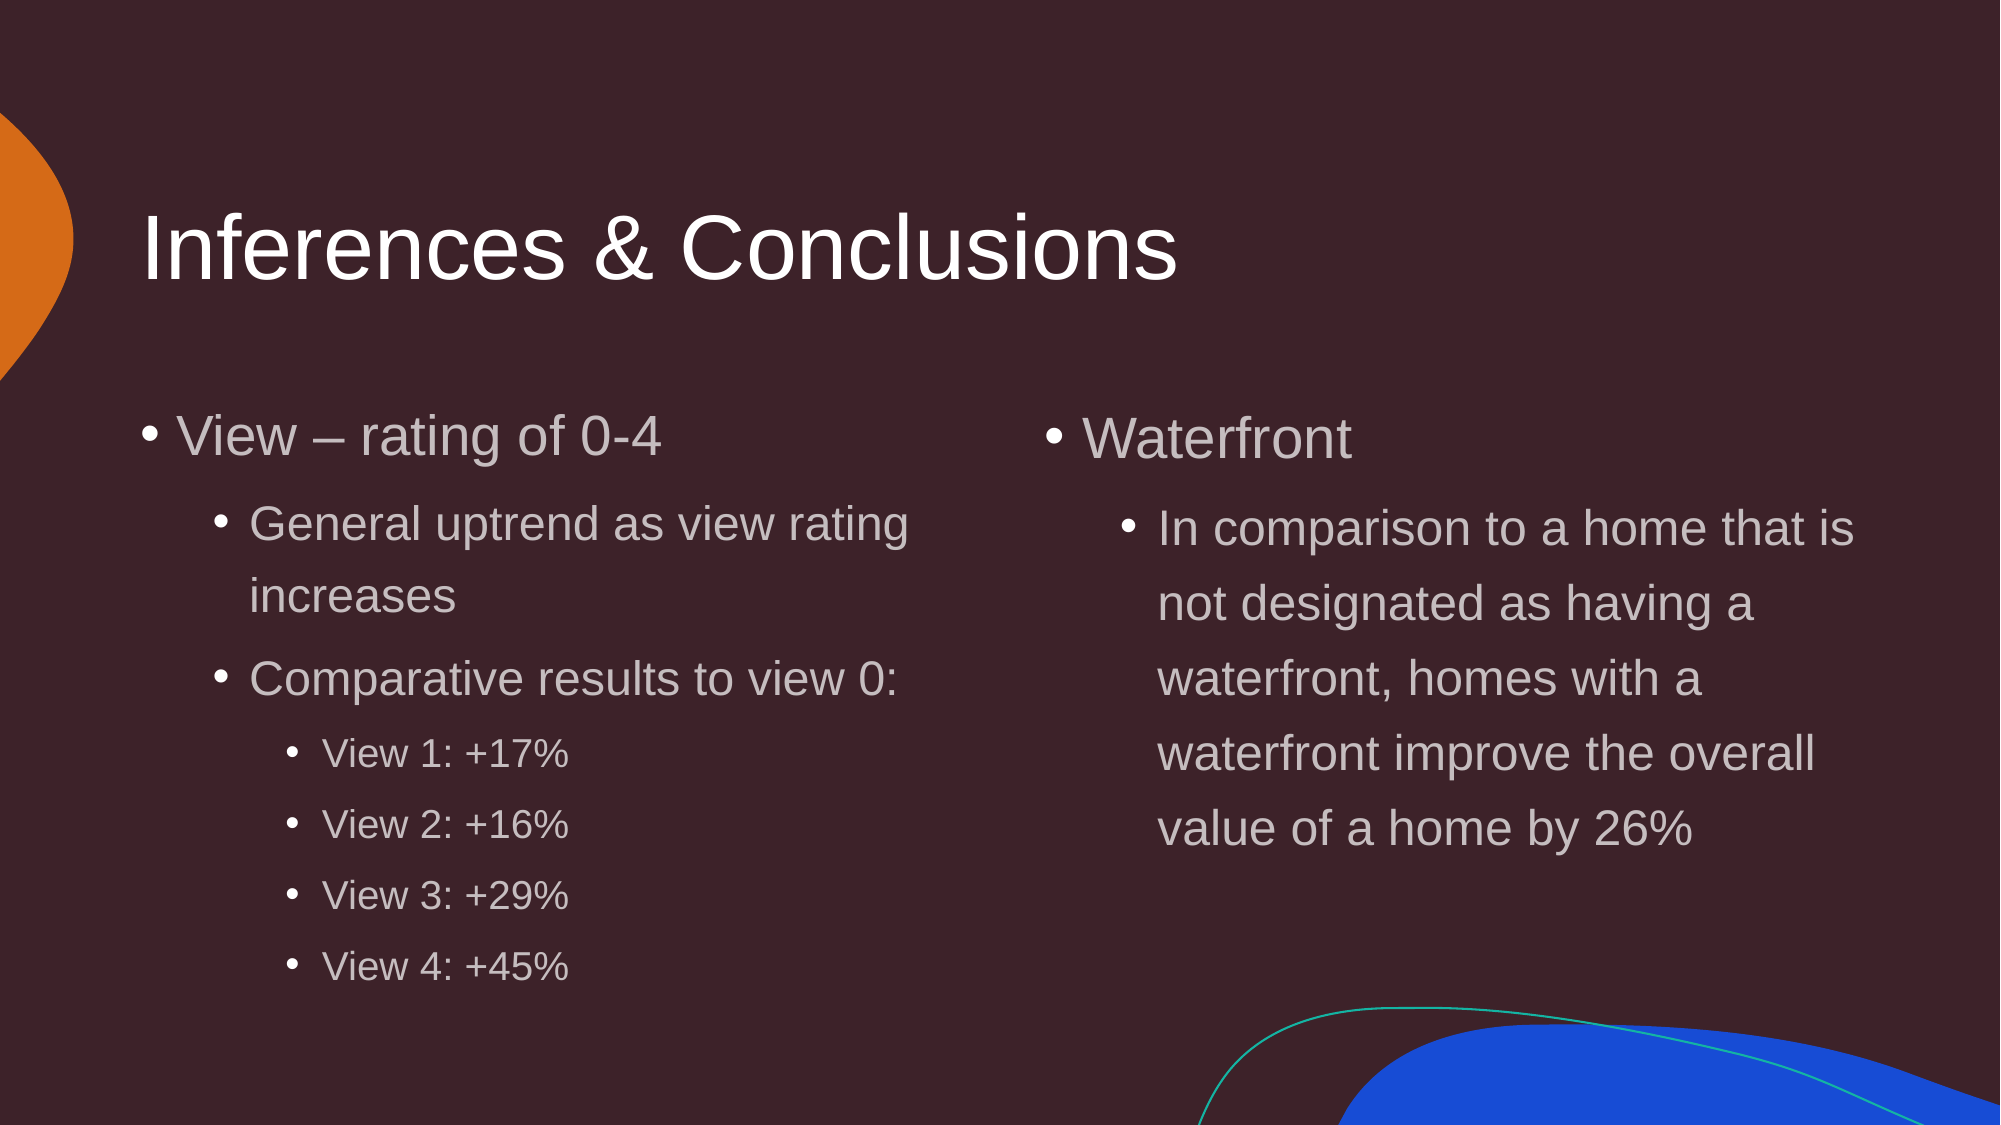

# Inferences & Conclusions
View – rating of 0-4
General uptrend as view rating increases
Comparative results to view 0:
View 1: +17%
View 2: +16%
View 3: +29%
View 4: +45%

Waterfront
In comparison to a home that is not designated as having a waterfront, homes with a waterfront improve the overall value of a home by 26%